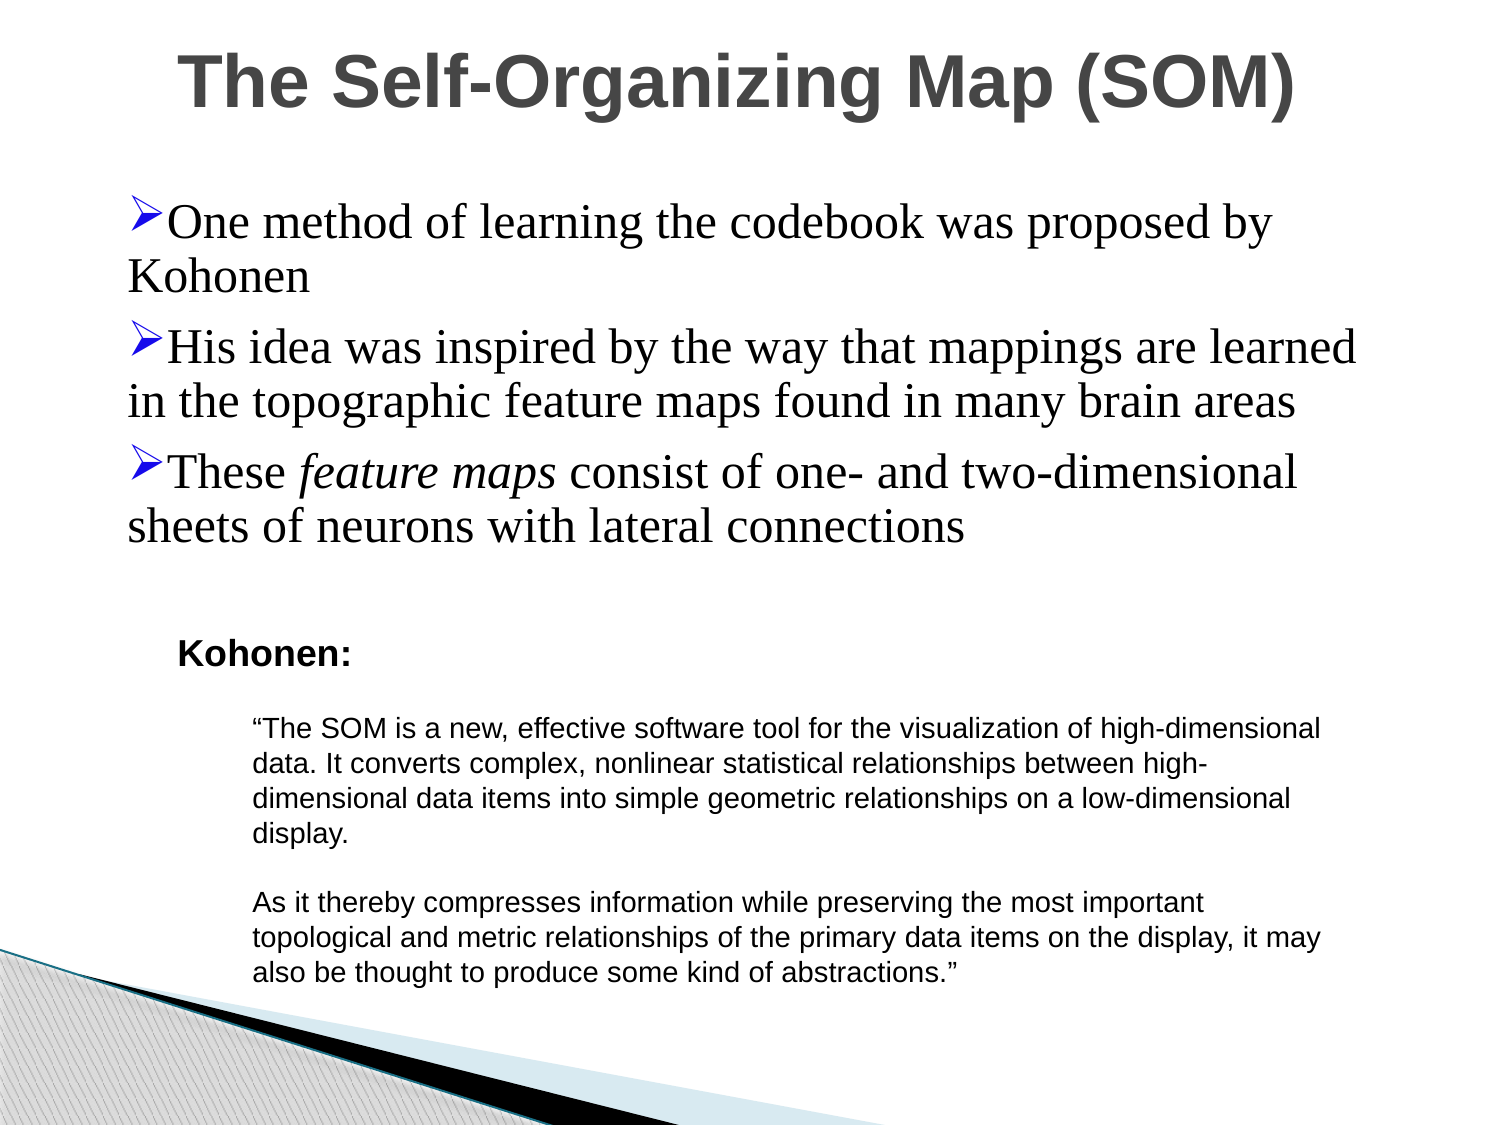

The Self-Organizing Map (SOM)
One method of learning the codebook was proposed by Kohonen
His idea was inspired by the way that mappings are learned in the topographic feature maps found in many brain areas
These feature maps consist of one- and two-dimensional sheets of neurons with lateral connections
Kohonen:

“The SOM is a new, effective software tool for the visualization of high-dimensional data. It converts complex, nonlinear statistical relationships between high-dimensional data items into simple geometric relationships on a low-dimensional display.

As it thereby compresses information while preserving the most important topological and metric relationships of the primary data items on the display, it may also be thought to produce some kind of abstractions.”